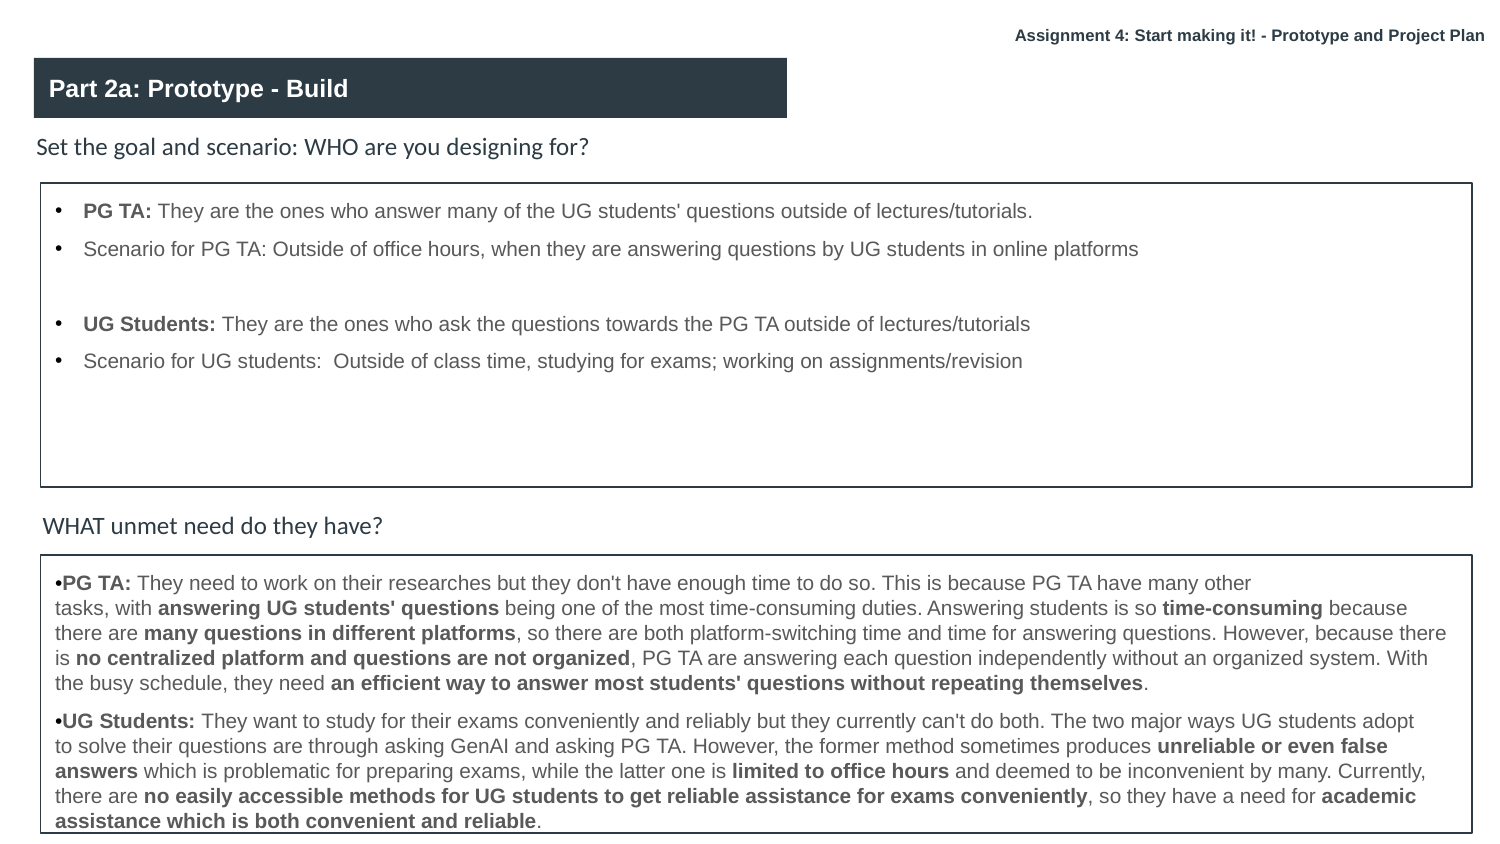

Assignment 4: Start making it! - Prototype and Project Plan

Part 2a: Prototype - Build
Set the goal and scenario: WHO are you designing for?
PG TA: They are the ones who answer many of the UG students' questions outside of lectures/tutorials.
Scenario for PG TA: Outside of office hours, when they are answering questions by UG students in online platforms

UG Students: They are the ones who ask the questions towards the PG TA outside of lectures/tutorials
Scenario for UG students:  Outside of class time, studying for exams; working on assignments/revision
WHAT unmet need do they have?
•PG TA: They need to work on their researches but they don't have enough time to do so. This is because PG TA have many other tasks, with answering UG students' questions being one of the most time-consuming duties. Answering students is so time-consuming because there are many questions in different platforms, so there are both platform-switching time and time for answering questions. However, because there is no centralized platform and questions are not organized, PG TA are answering each question independently without an organized system. With the busy schedule, they need an efficient way to answer most students' questions without repeating themselves.
•UG Students: They want to study for their exams conveniently and reliably but they currently can't do both. The two major ways UG students adopt to solve their questions are through asking GenAI and asking PG TA. However, the former method sometimes produces unreliable or even false answers which is problematic for preparing exams, while the latter one is limited to office hours and deemed to be inconvenient by many. Currently, there are no easily accessible methods for UG students to get reliable assistance for exams conveniently, so they have a need for academic assistance which is both convenient and reliable.